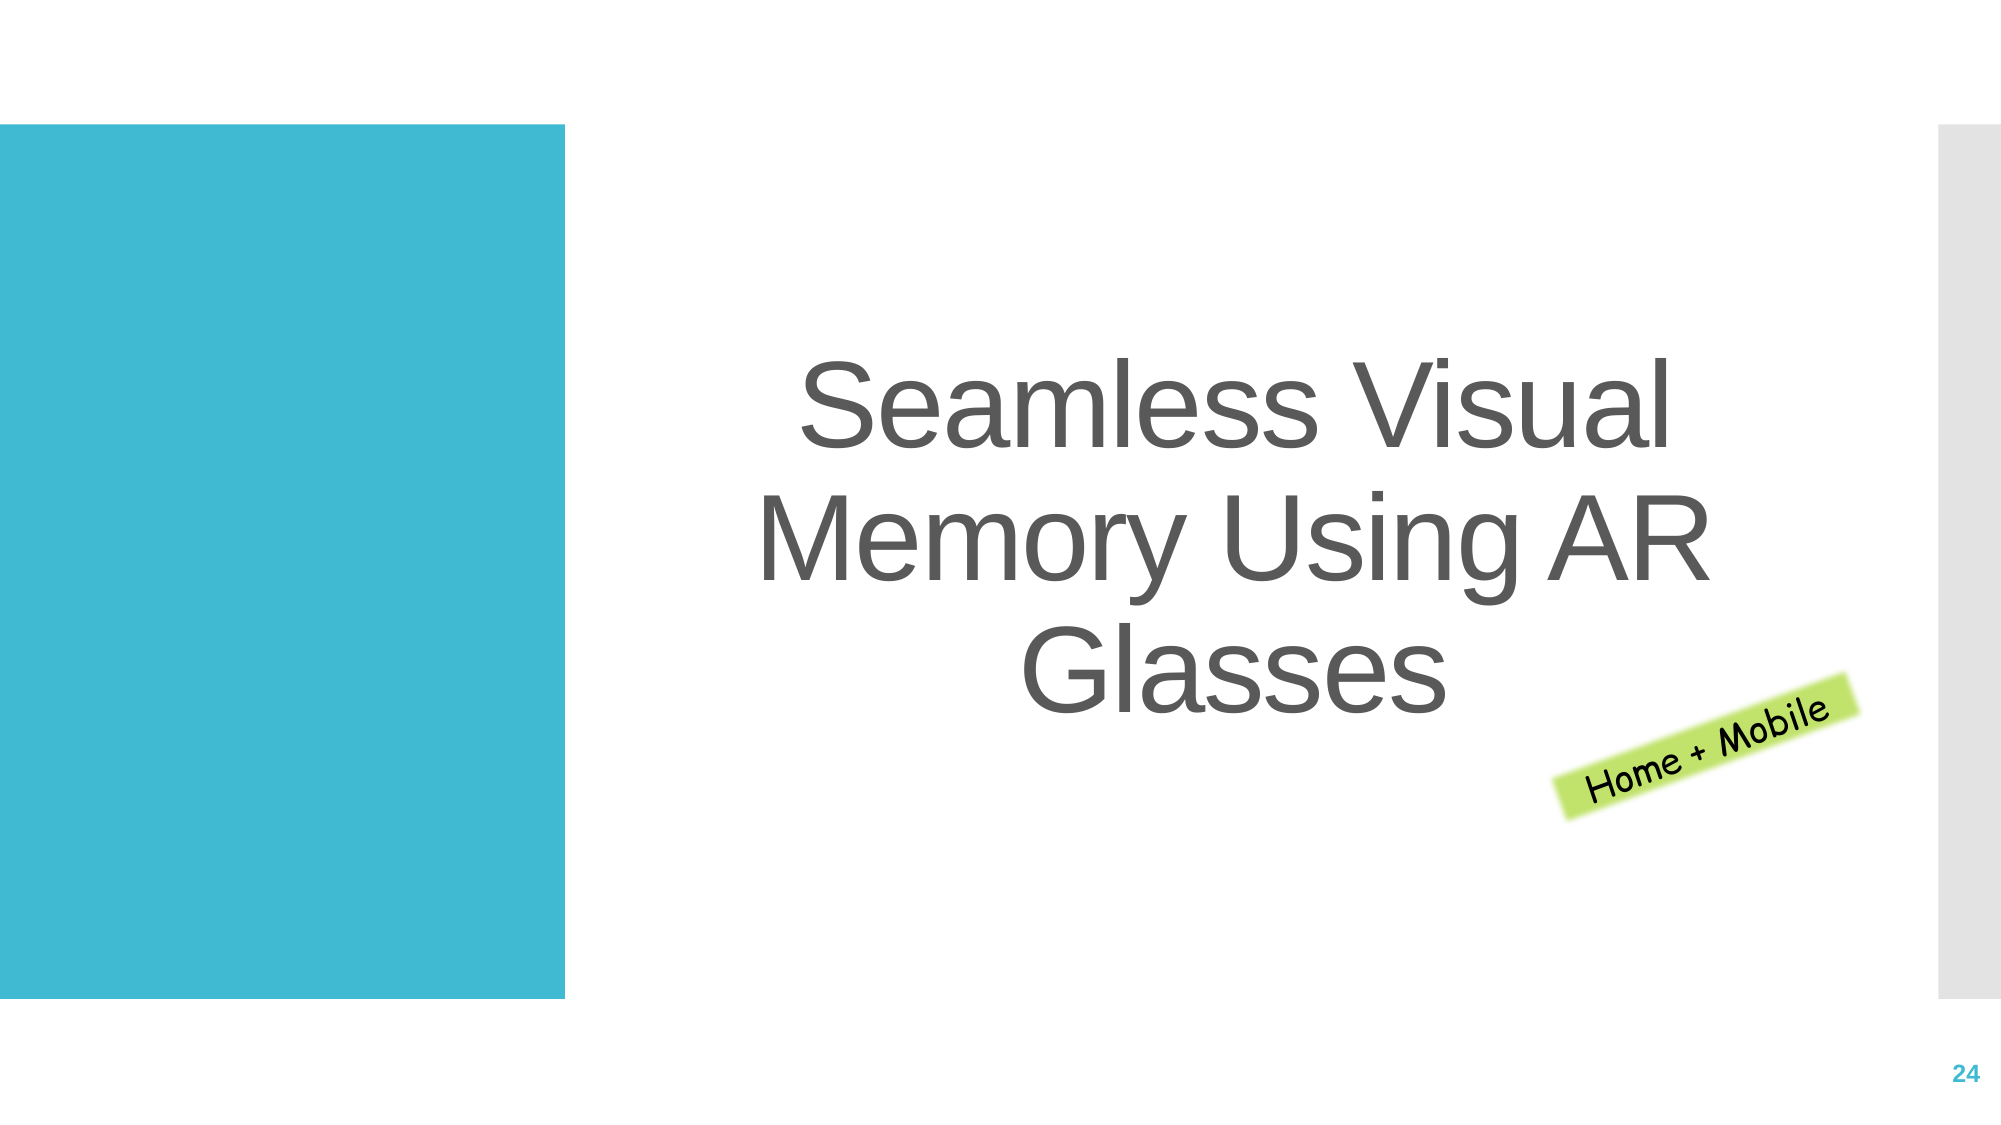

# Seamless Visual Memory Using AR Glasses
Home + Mobile
24